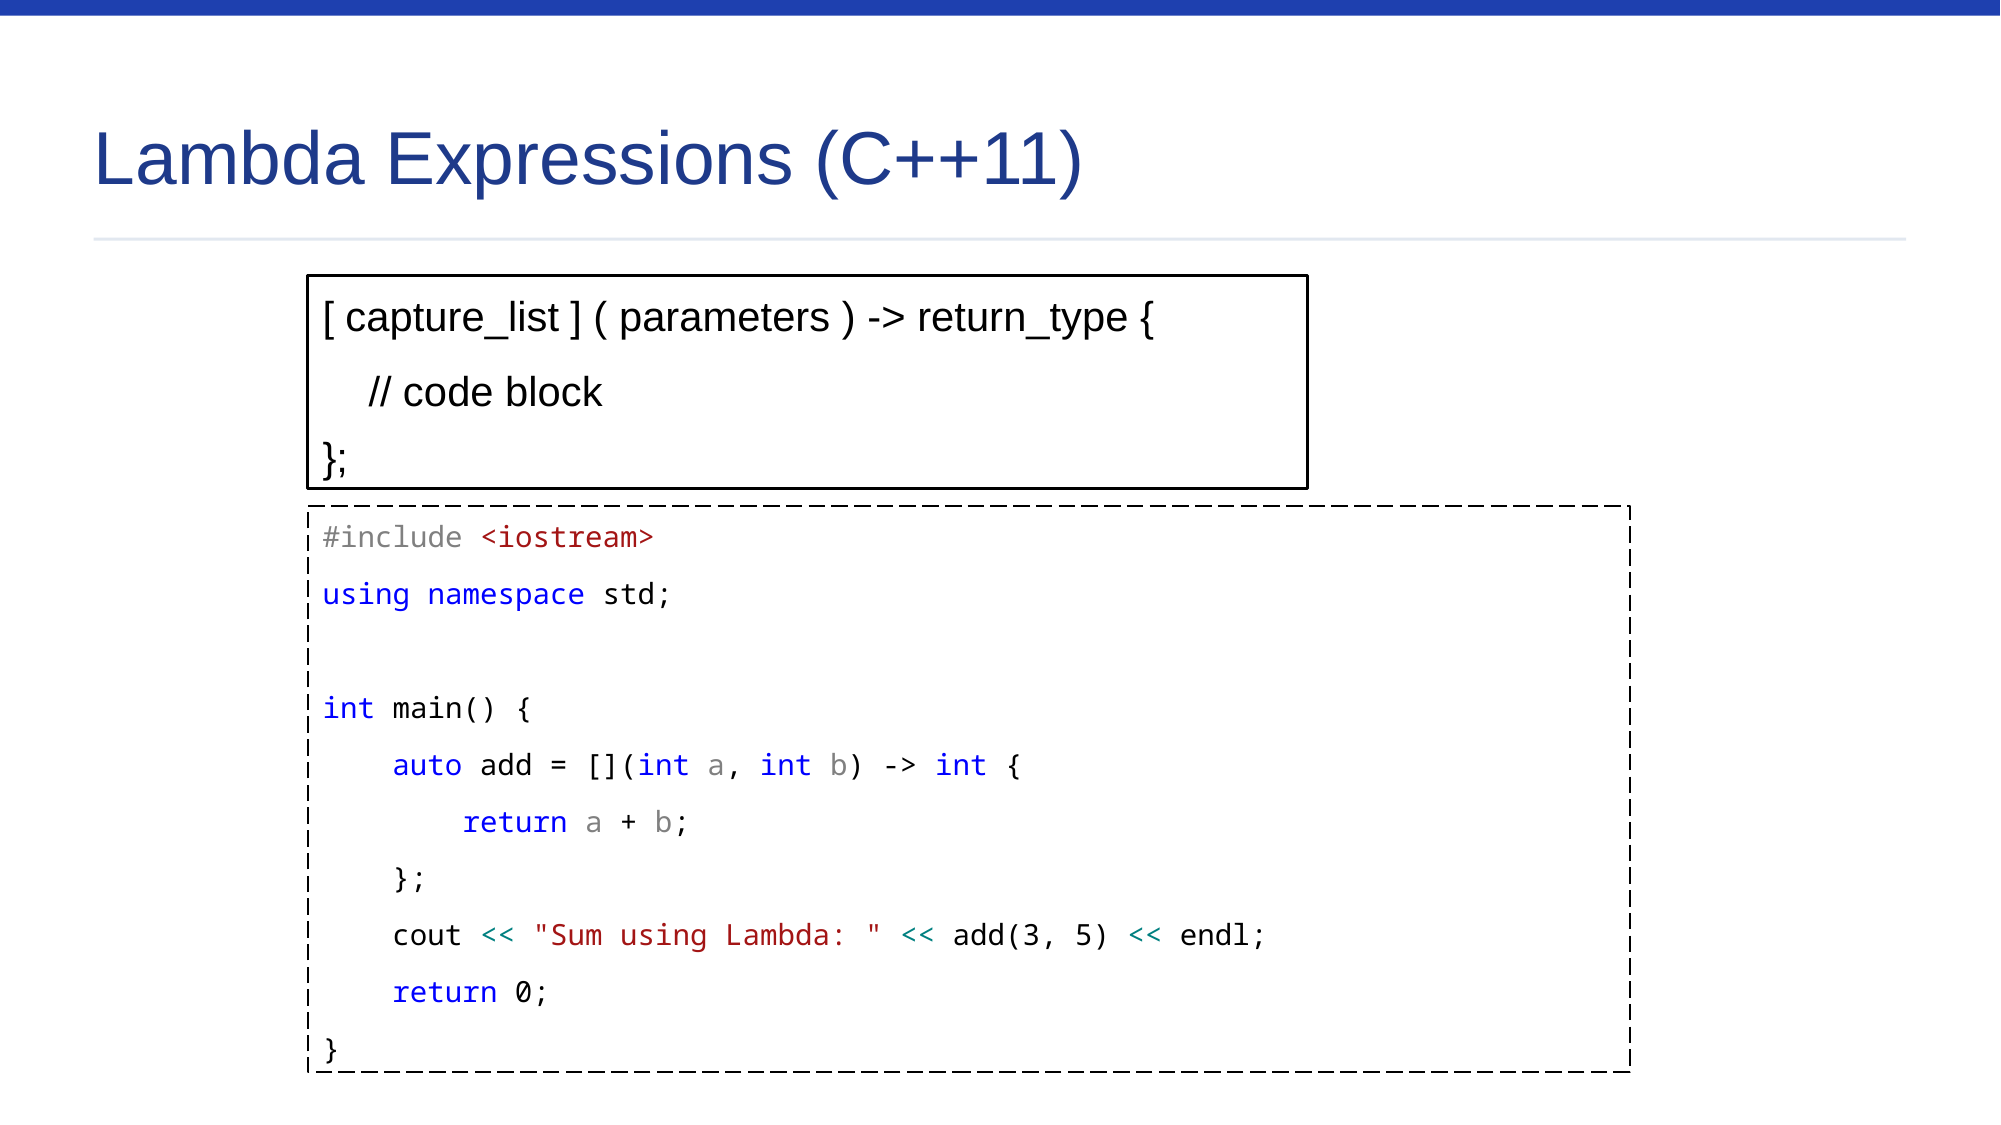

Lambda Expressions (C++11)

[ capture_list ] ( parameters ) -> return_type {
    // code block
};
#include <iostream>
using namespace std;

int main() {
    auto add = [](int a, int b) -> int {
        return a + b;
    };
    cout << "Sum using Lambda: " << add(3, 5) << endl;
    return 0;
}